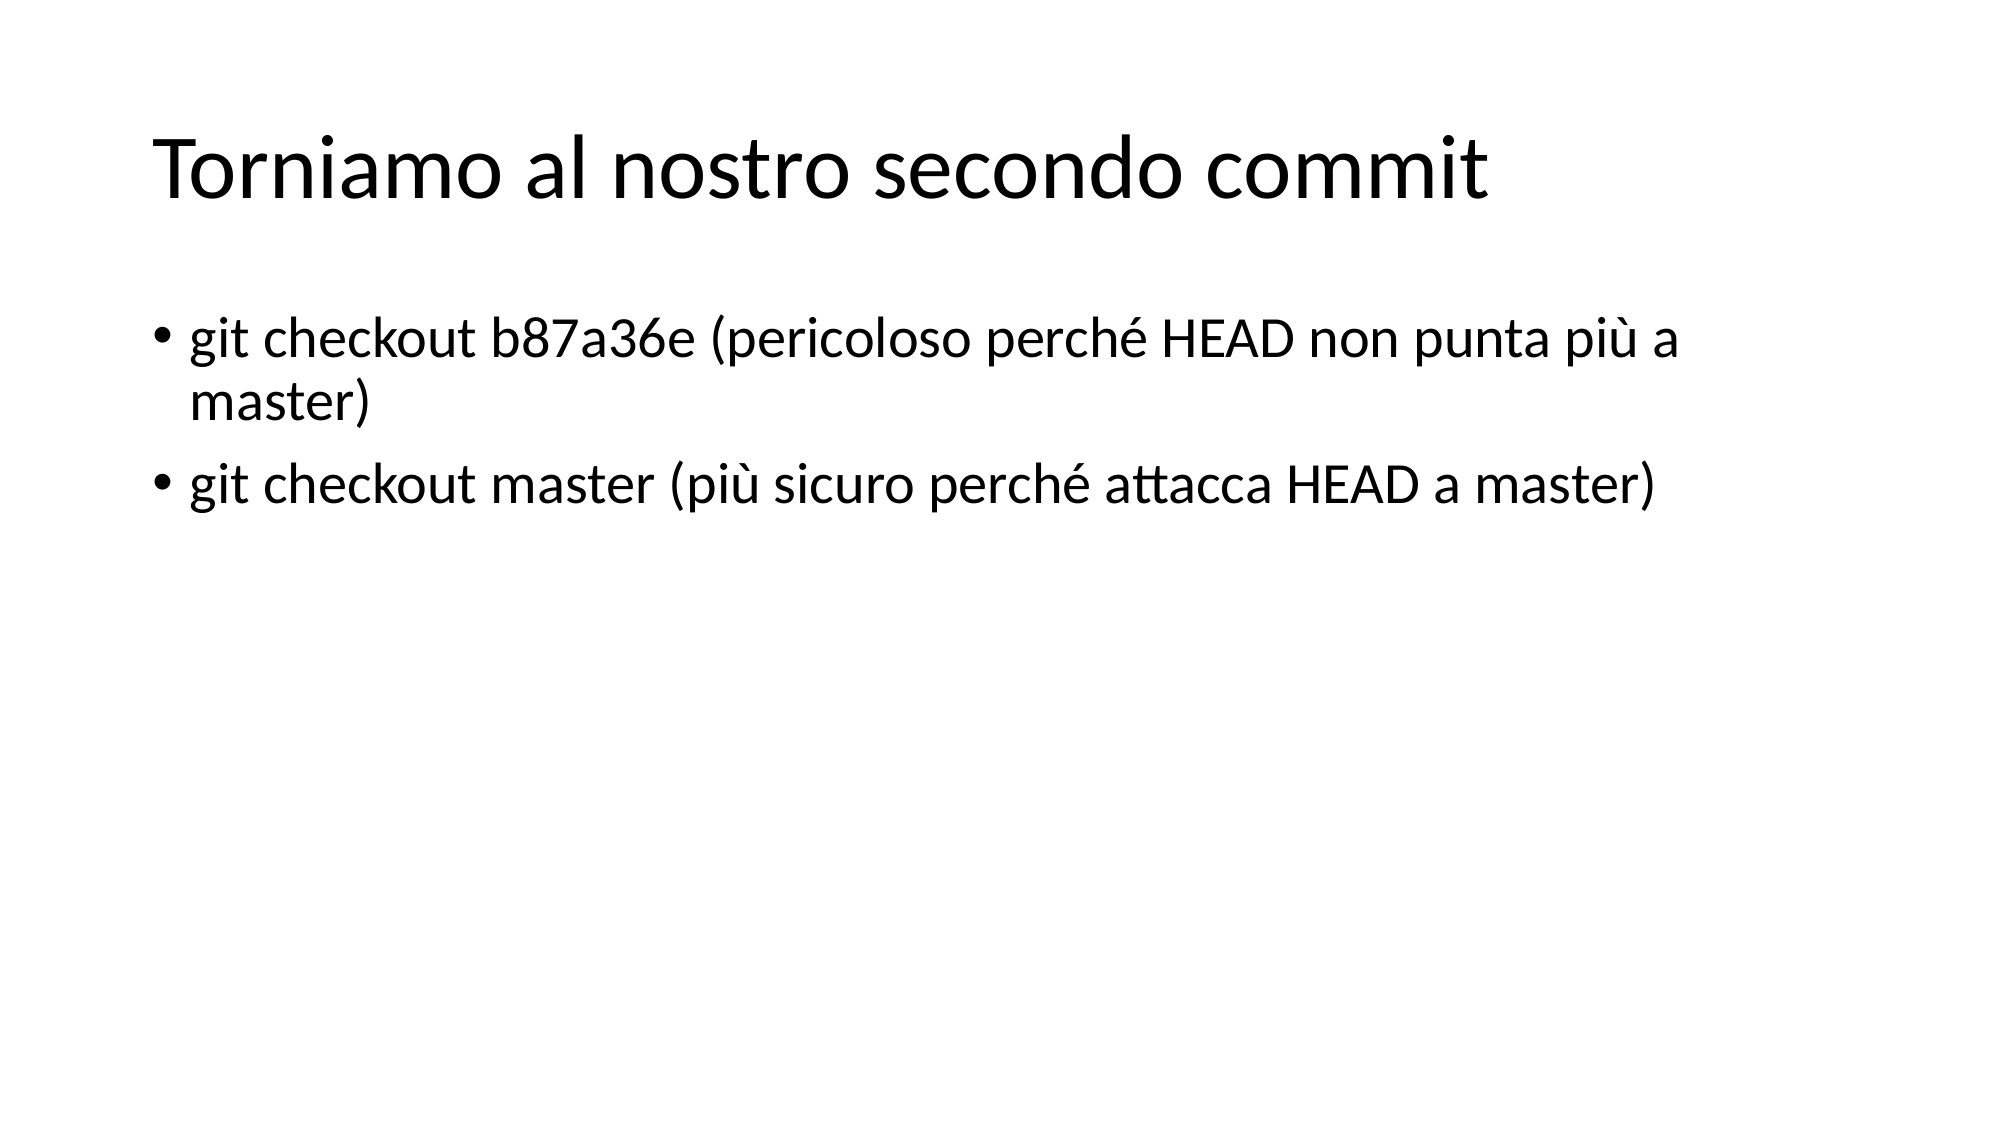

# Torniamo al nostro secondo commit
git checkout b87a36e (pericoloso perché HEAD non punta più a master)
git checkout master (più sicuro perché attacca HEAD a master)